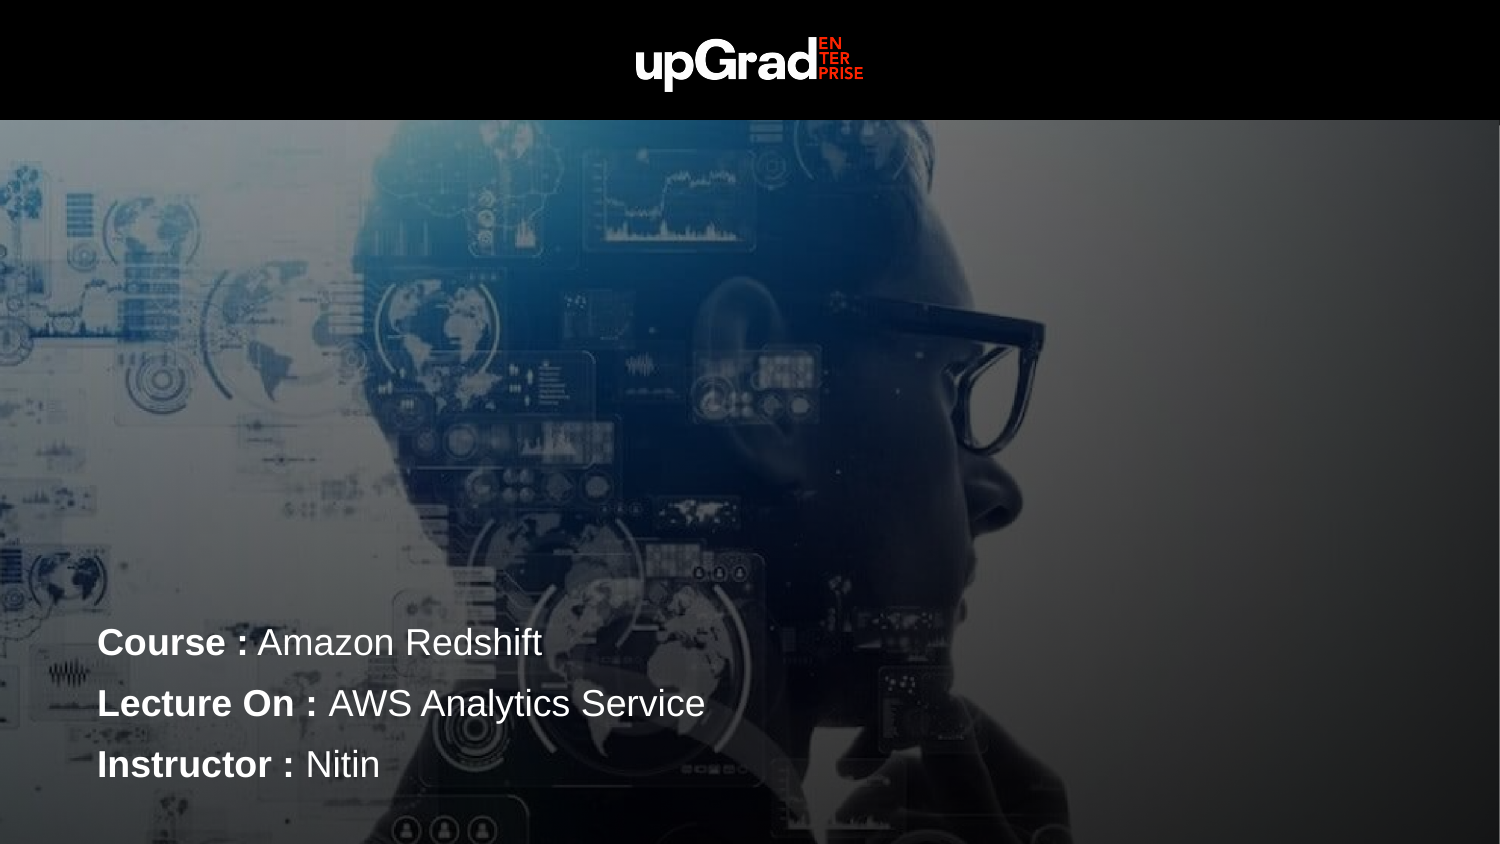

Course : Amazon Redshift
Lecture On : AWS Analytics Service
Instructor : Nitin